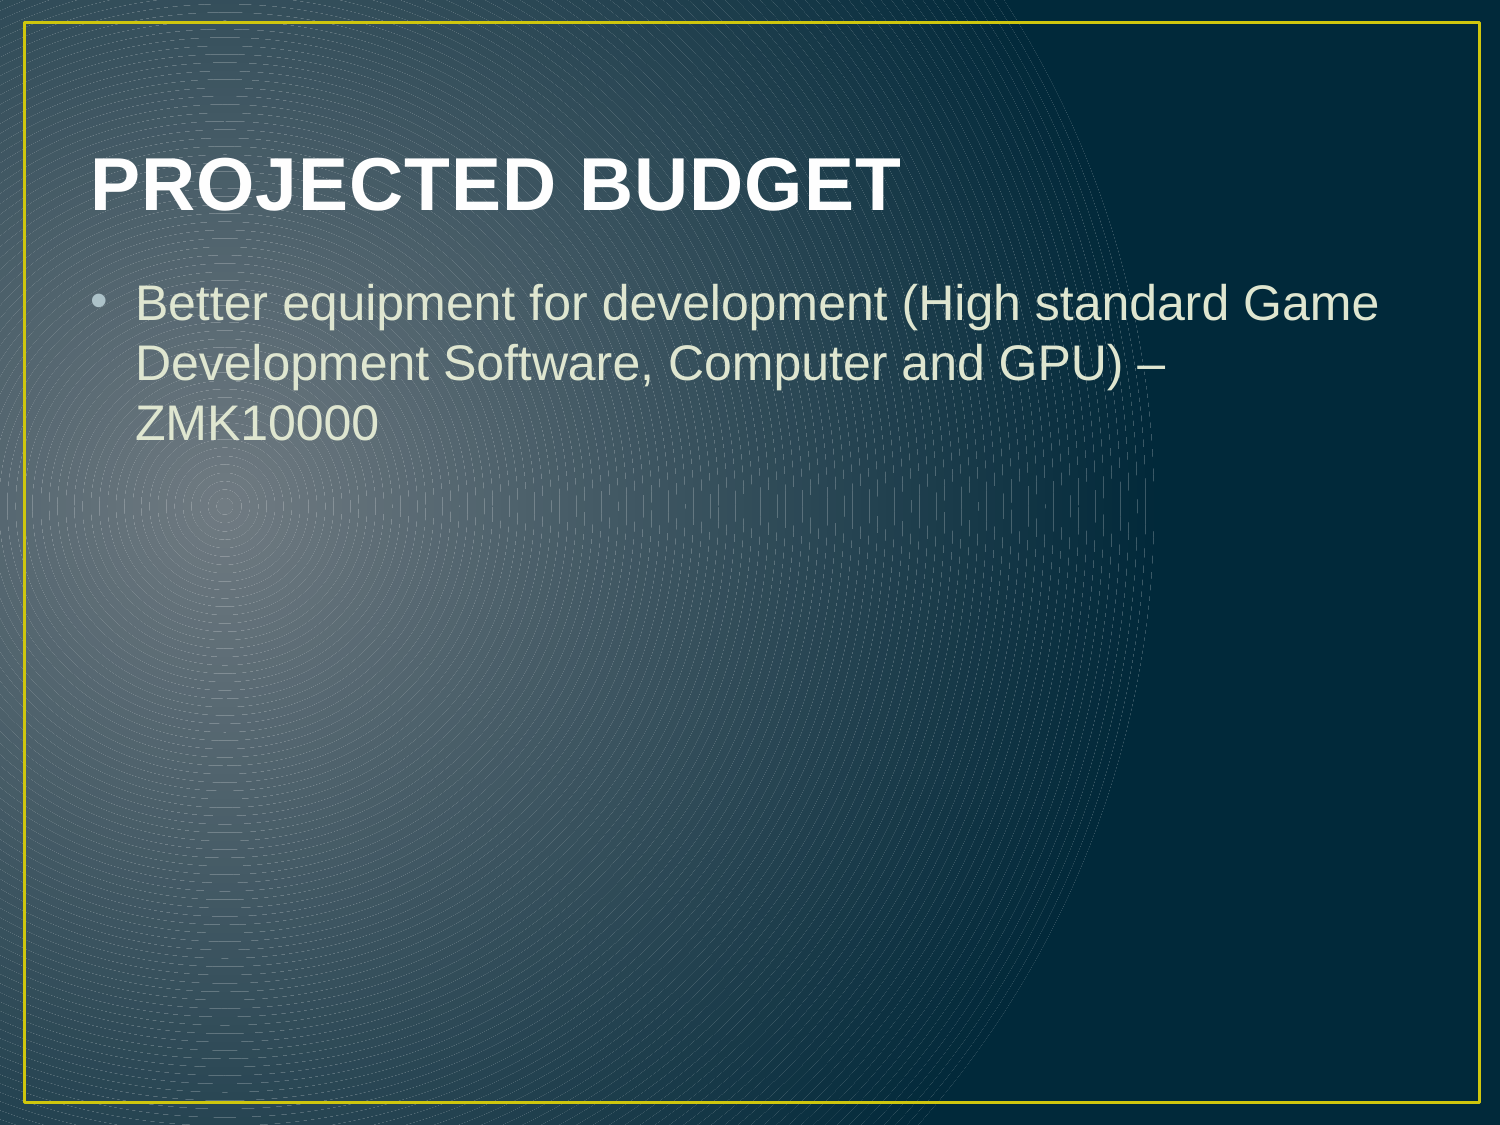

# PROJECTED BUDGET
Better equipment for development (High standard Game Development Software, Computer and GPU) – ZMK10000